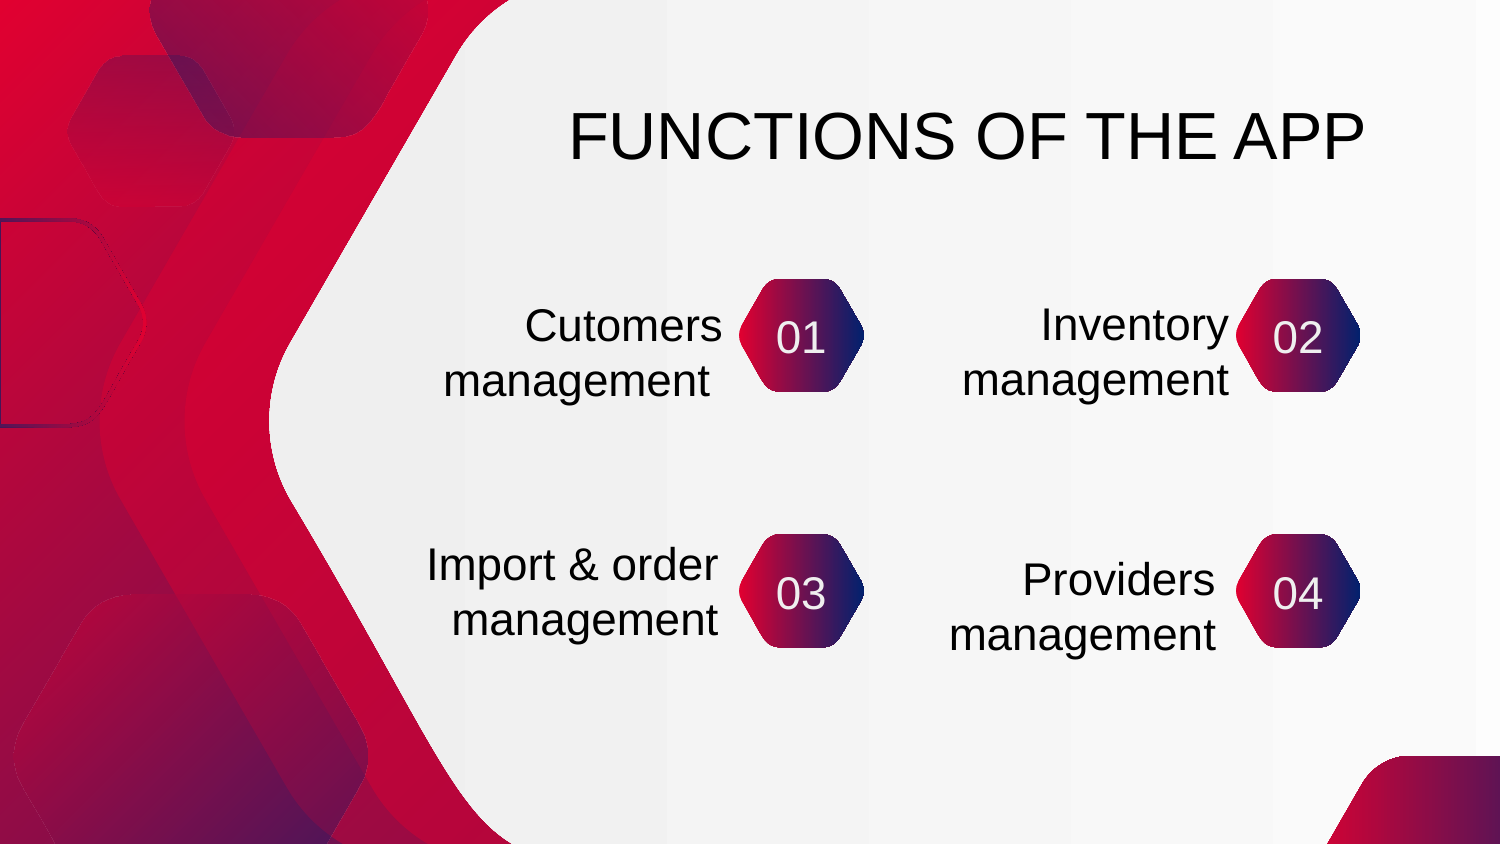

# FUNCTIONS OF THE APP

01
02
Inventory management
Cutomers management

Import & order management
03
04
Providers management
10